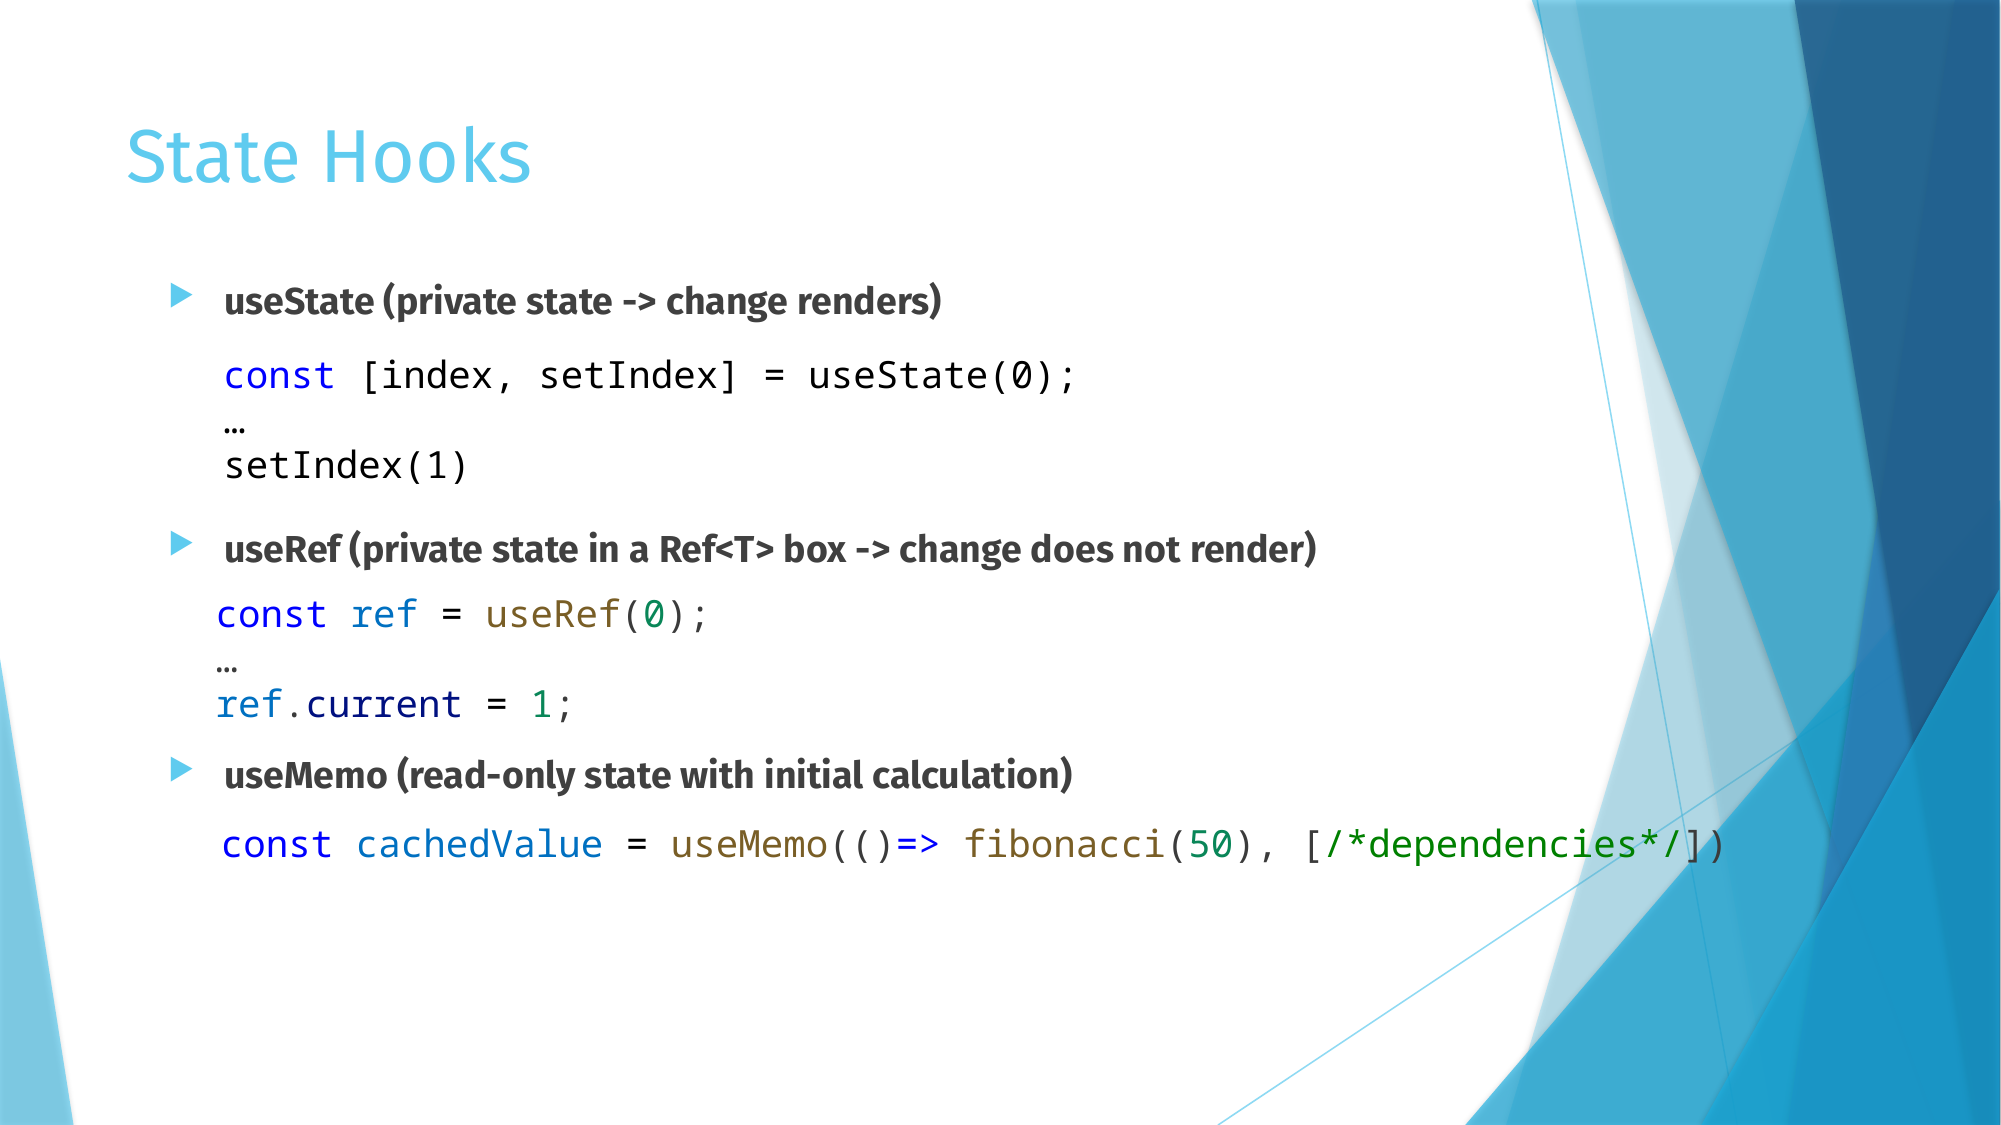

# State Hooks
useState (private state -> change renders)
 const [index, setIndex] = useState(0);
 …
 setIndex(1)
useRef (private state in a Ref<T> box -> change does not render)
  const ref = useRef(0);
  …
  ref.current = 1;
useMemo (read-only state with initial calculation)
const cachedValue = useMemo(()=> fibonacci(50), [/*dependencies*/])